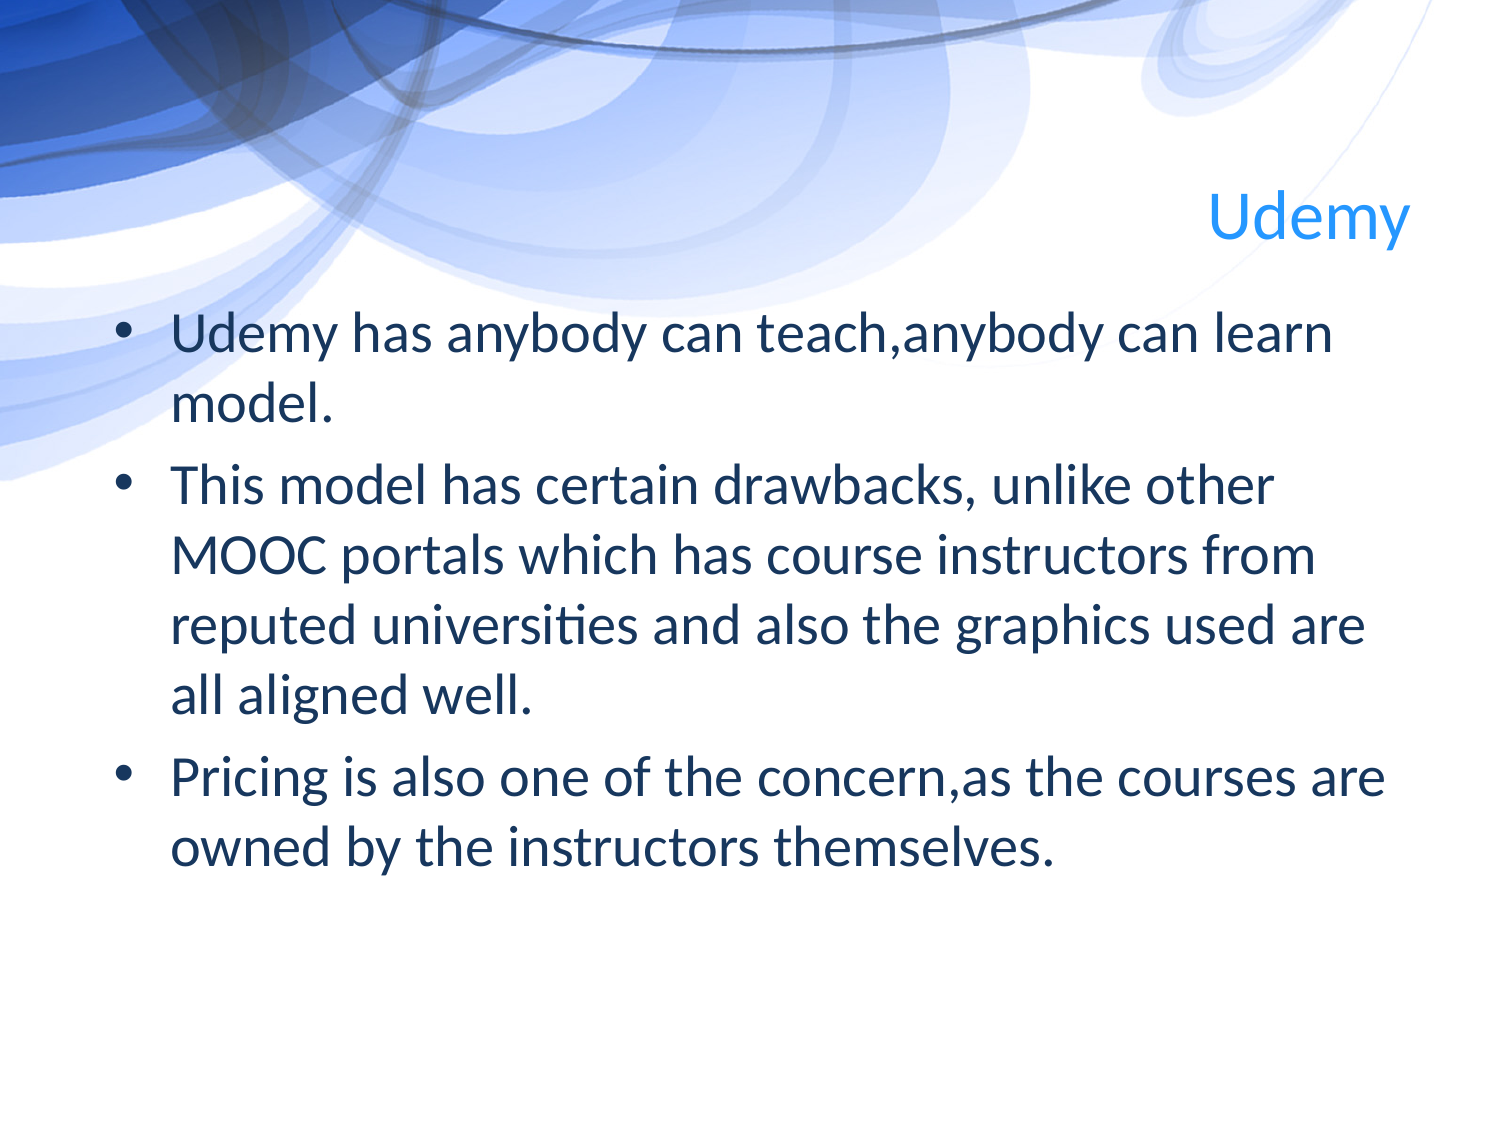

# Udemy
Udemy has anybody can teach,anybody can learn model.
This model has certain drawbacks, unlike other MOOC portals which has course instructors from reputed universities and also the graphics used are all aligned well.
Pricing is also one of the concern,as the courses are owned by the instructors themselves.